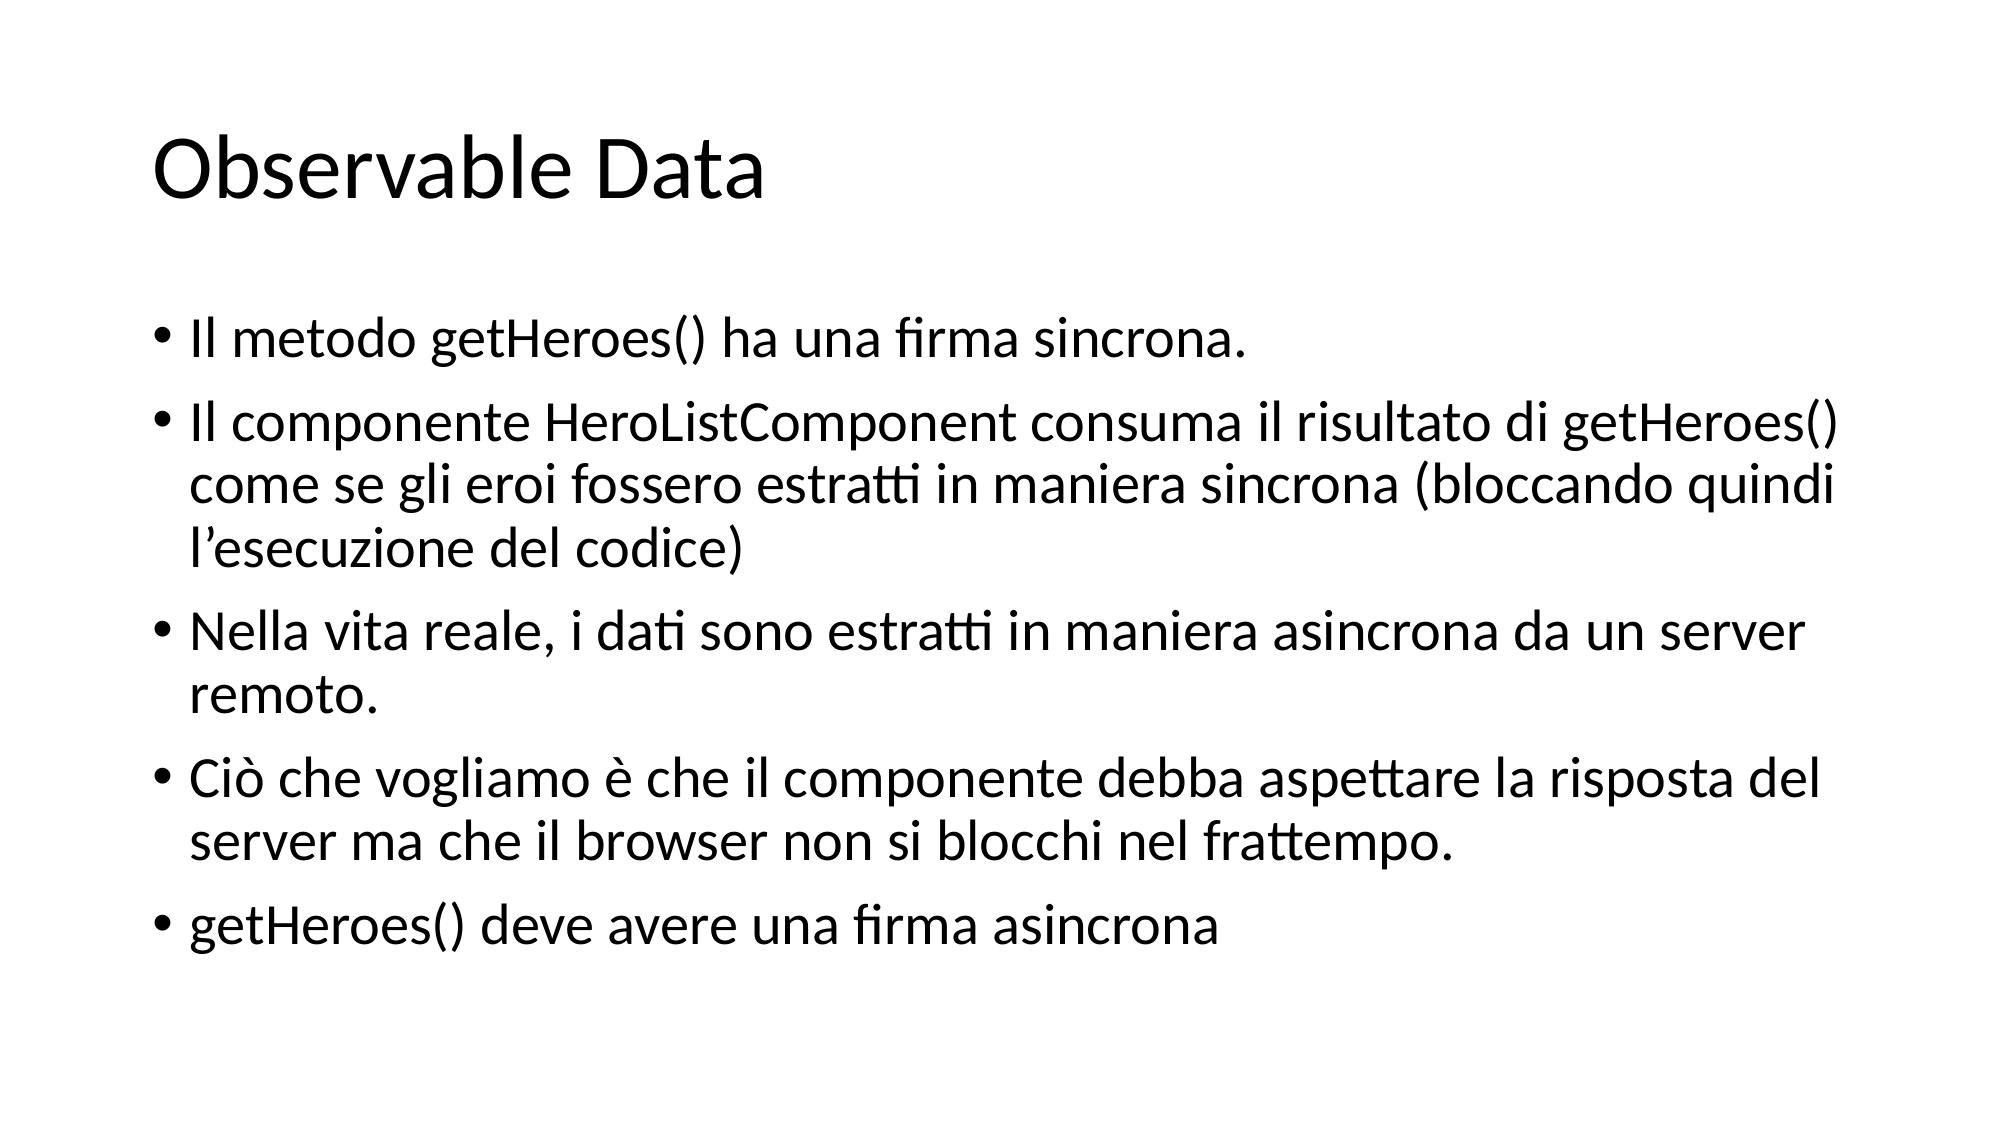

# Observable Data
Il metodo getHeroes() ha una firma sincrona.
Il componente HeroListComponent consuma il risultato di getHeroes() come se gli eroi fossero estratti in maniera sincrona (bloccando quindi l’esecuzione del codice)
Nella vita reale, i dati sono estratti in maniera asincrona da un server remoto.
Ciò che vogliamo è che il componente debba aspettare la risposta del server ma che il browser non si blocchi nel frattempo.
getHeroes() deve avere una firma asincrona